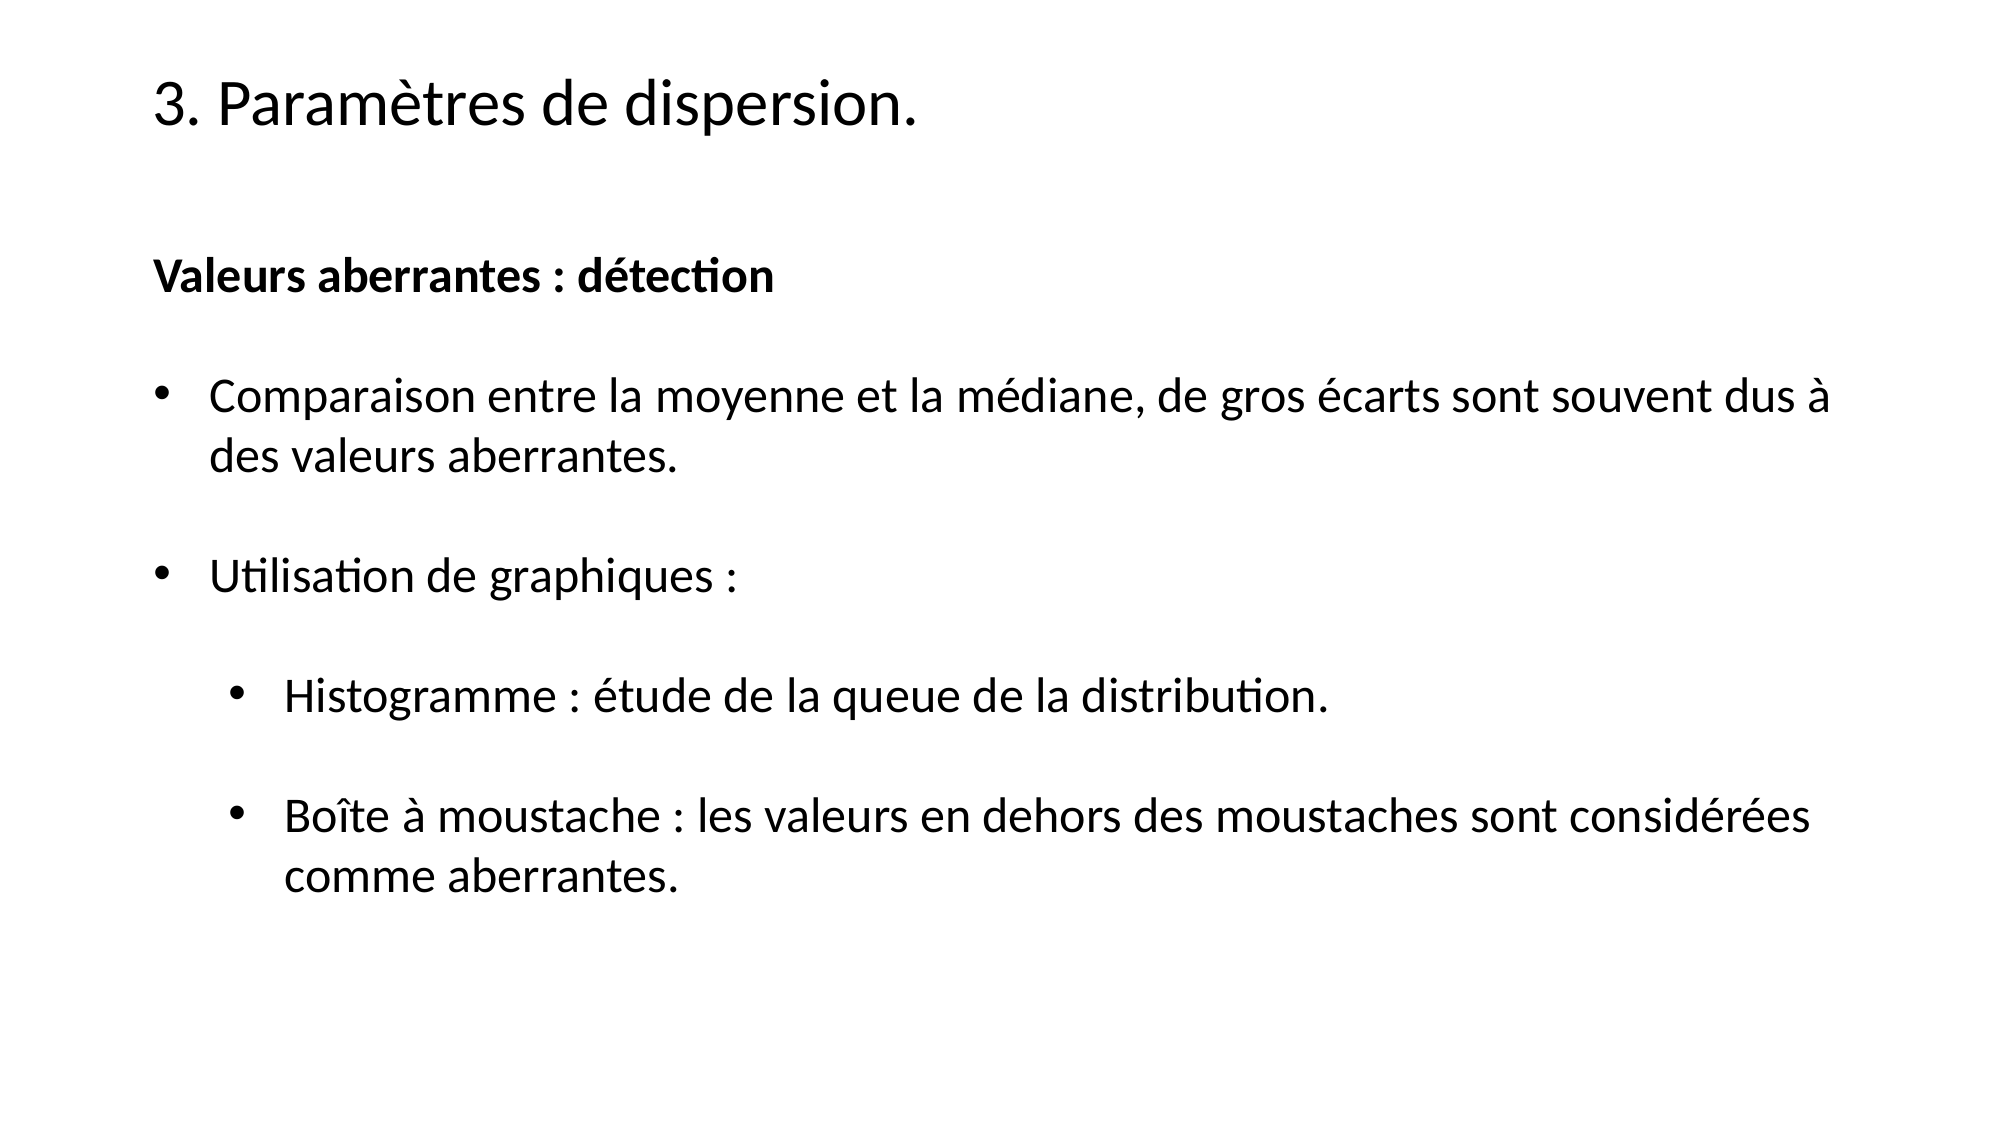

3. Paramètres de dispersion.
Valeurs aberrantes : détection

Comparaison entre la moyenne et la médiane, de gros écarts sont souvent dus à des valeurs aberrantes.

Utilisation de graphiques :

Histogramme : étude de la queue de la distribution.

Boîte à moustache : les valeurs en dehors des moustaches sont considérées comme aberrantes.